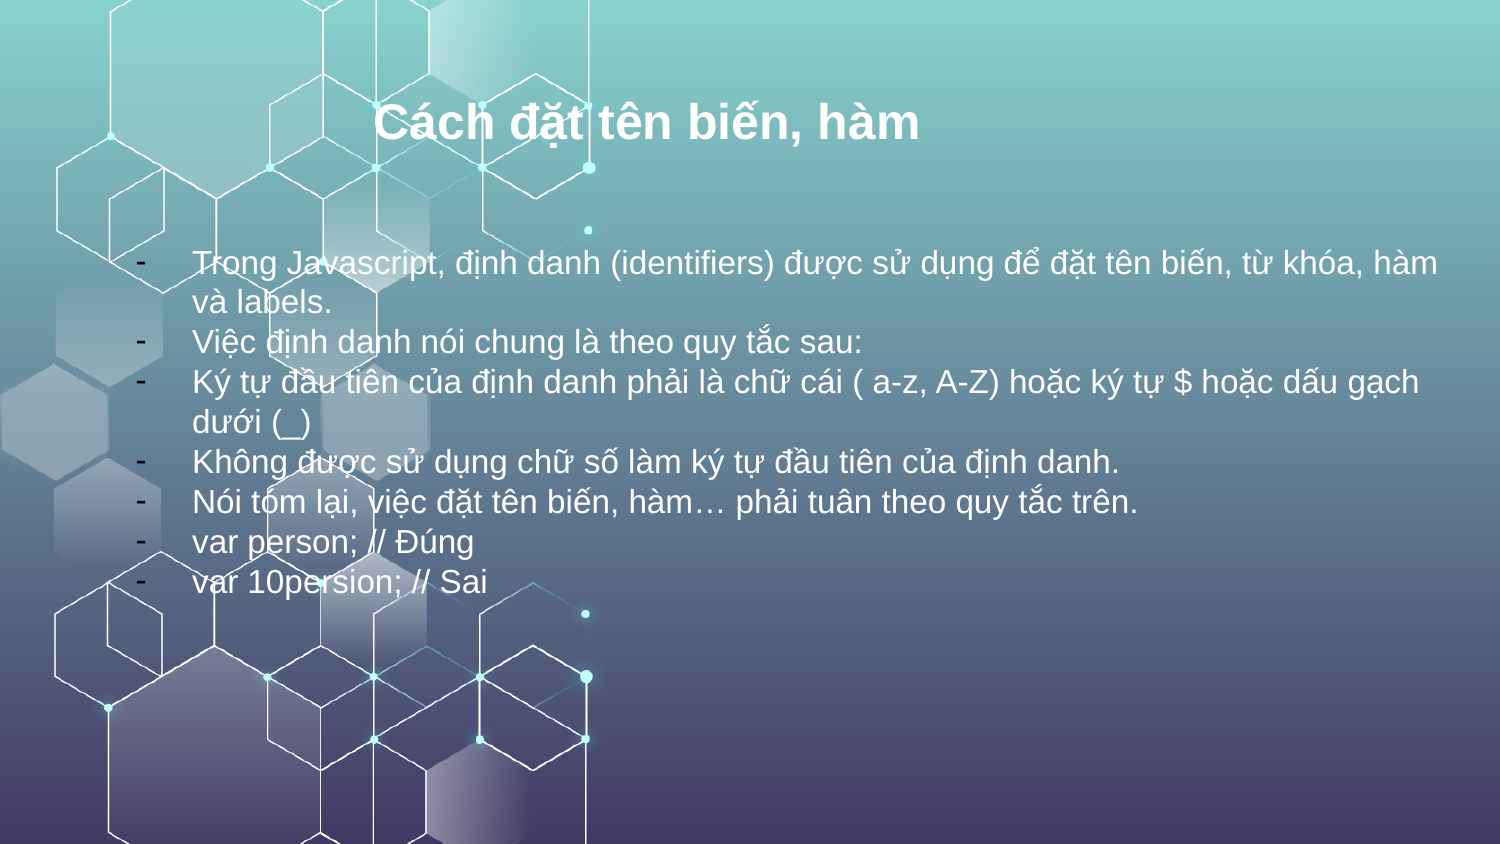

# Cách đặt tên biến, hàm
Trong Javascript, định danh (identifiers) được sử dụng để đặt tên biến, từ khóa, hàm và labels.
Việc định danh nói chung là theo quy tắc sau:
Ký tự đầu tiên của định danh phải là chữ cái ( a-z, A-Z) hoặc ký tự $ hoặc dấu gạch dưới (_)
Không được sử dụng chữ số làm ký tự đầu tiên của định danh.
Nói tóm lại, việc đặt tên biến, hàm… phải tuân theo quy tắc trên.
var person; // Đúng
var 10persion; // Sai